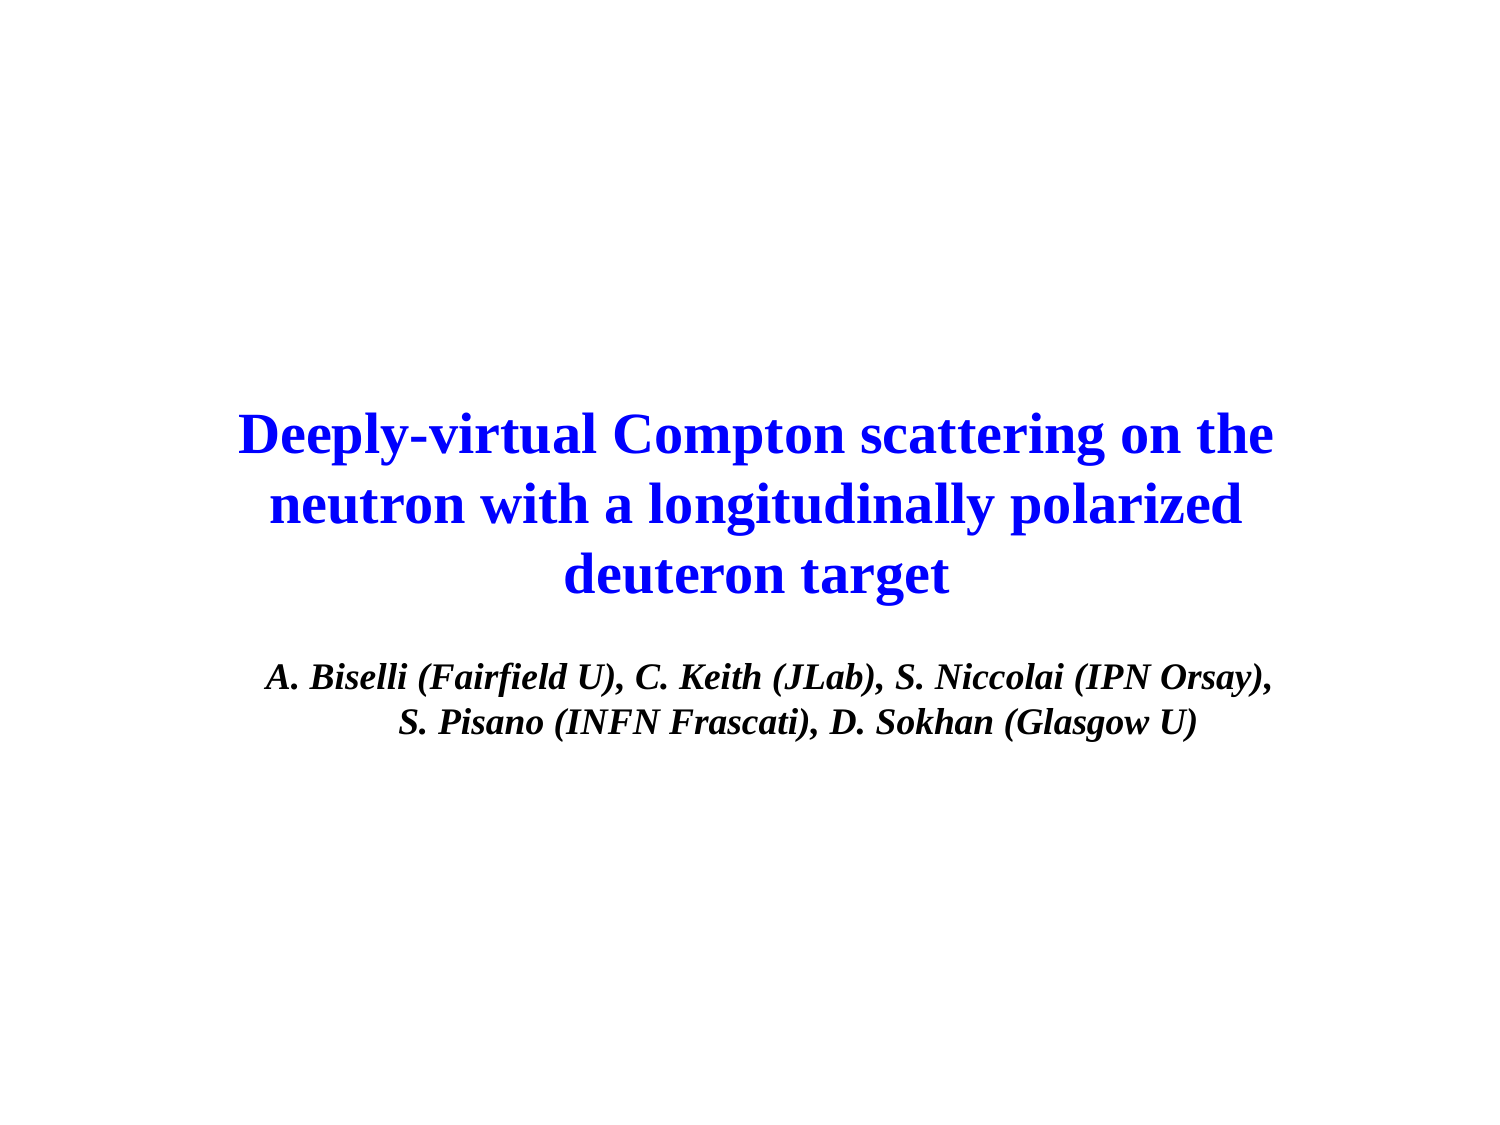

Deeply-virtual Compton scattering on the neutron with a longitudinally polarized deuteron target
A. Biselli (Fairfield U), C. Keith (JLab), S. Niccolai (IPN Orsay), S. Pisano (INFN Frascati), D. Sokhan (Glasgow U)